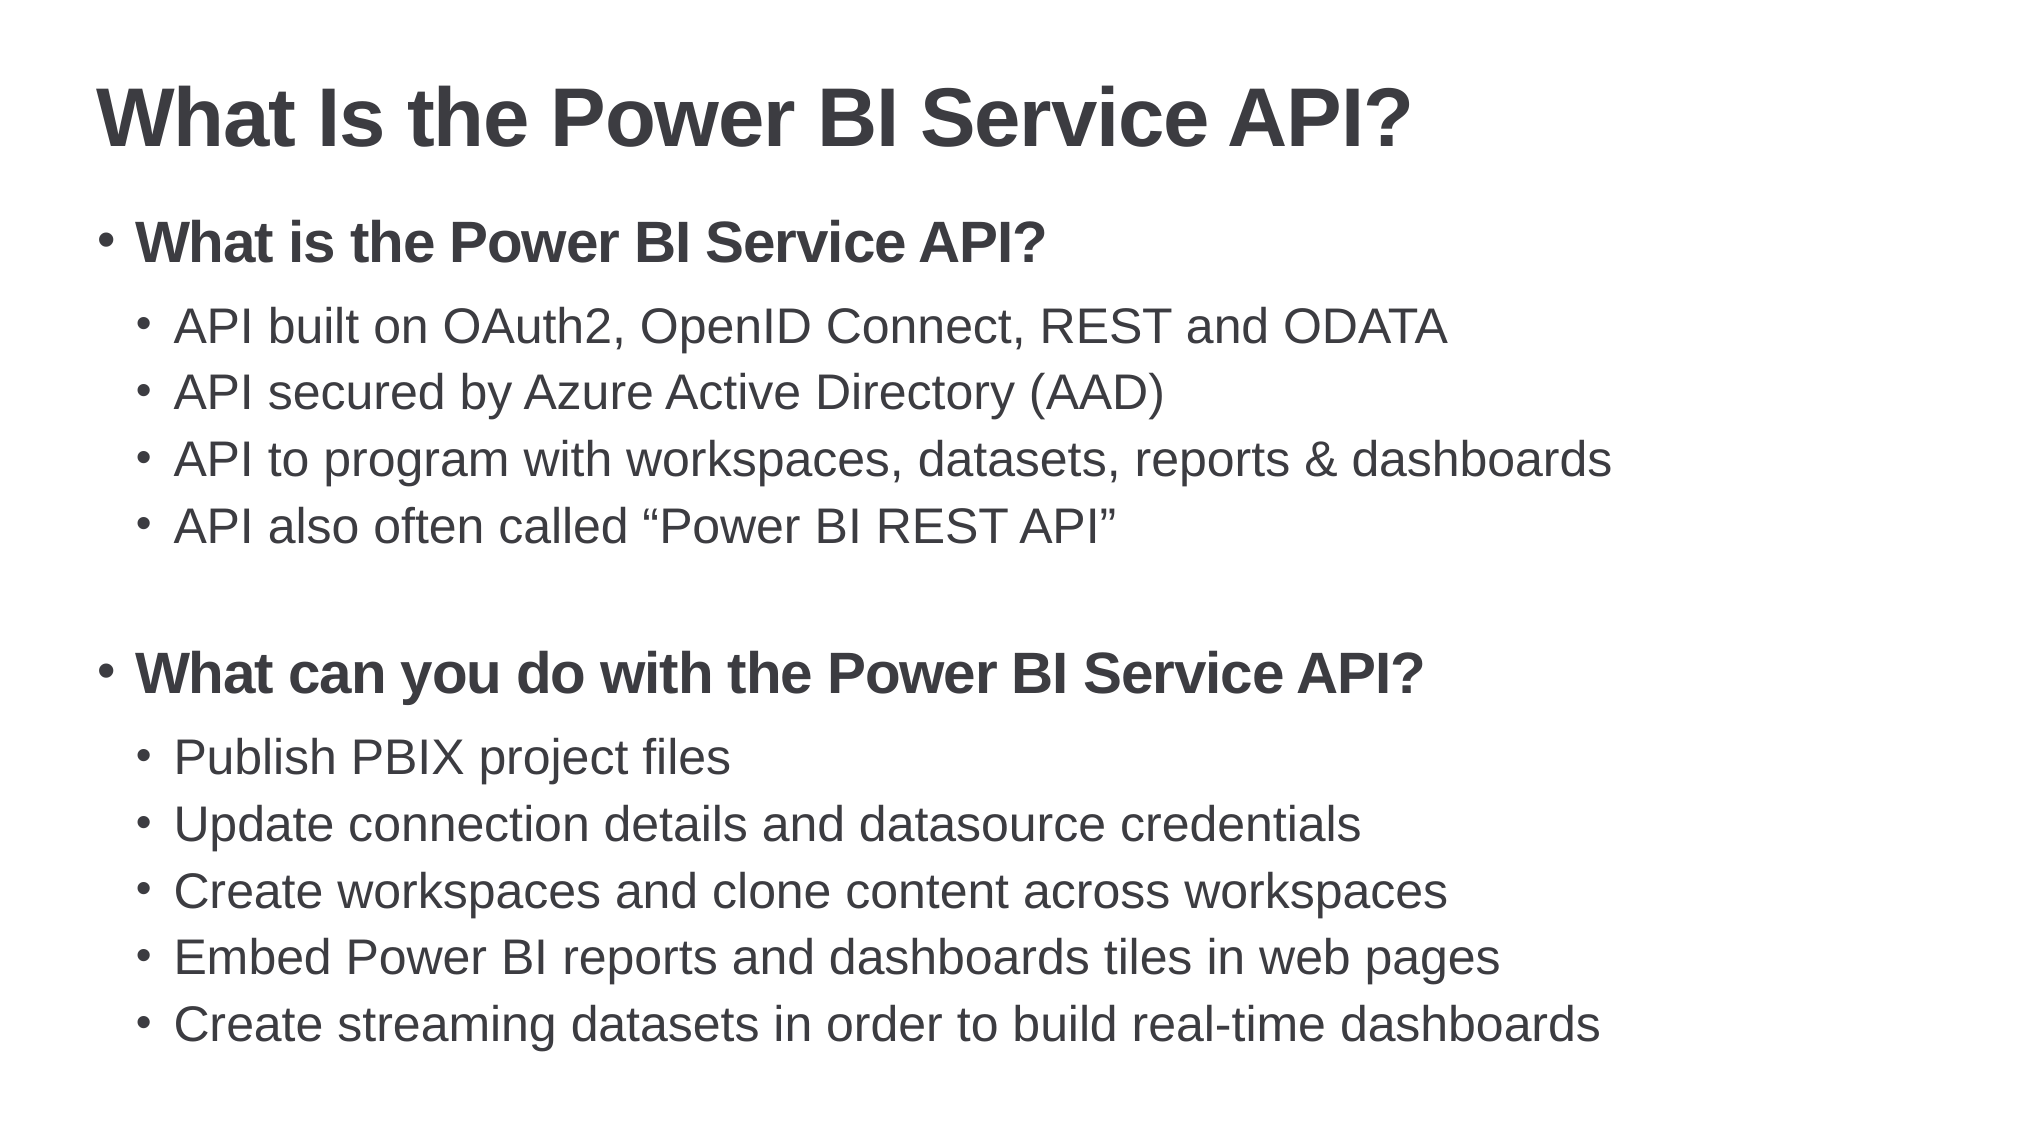

# What Is the Power BI Service API?
What is the Power BI Service API?
API built on OAuth2, OpenID Connect, REST and ODATA
API secured by Azure Active Directory (AAD)
API to program with workspaces, datasets, reports & dashboards
API also often called “Power BI REST API”

What can you do with the Power BI Service API?
Publish PBIX project files
Update connection details and datasource credentials
Create workspaces and clone content across workspaces
Embed Power BI reports and dashboards tiles in web pages
Create streaming datasets in order to build real-time dashboards